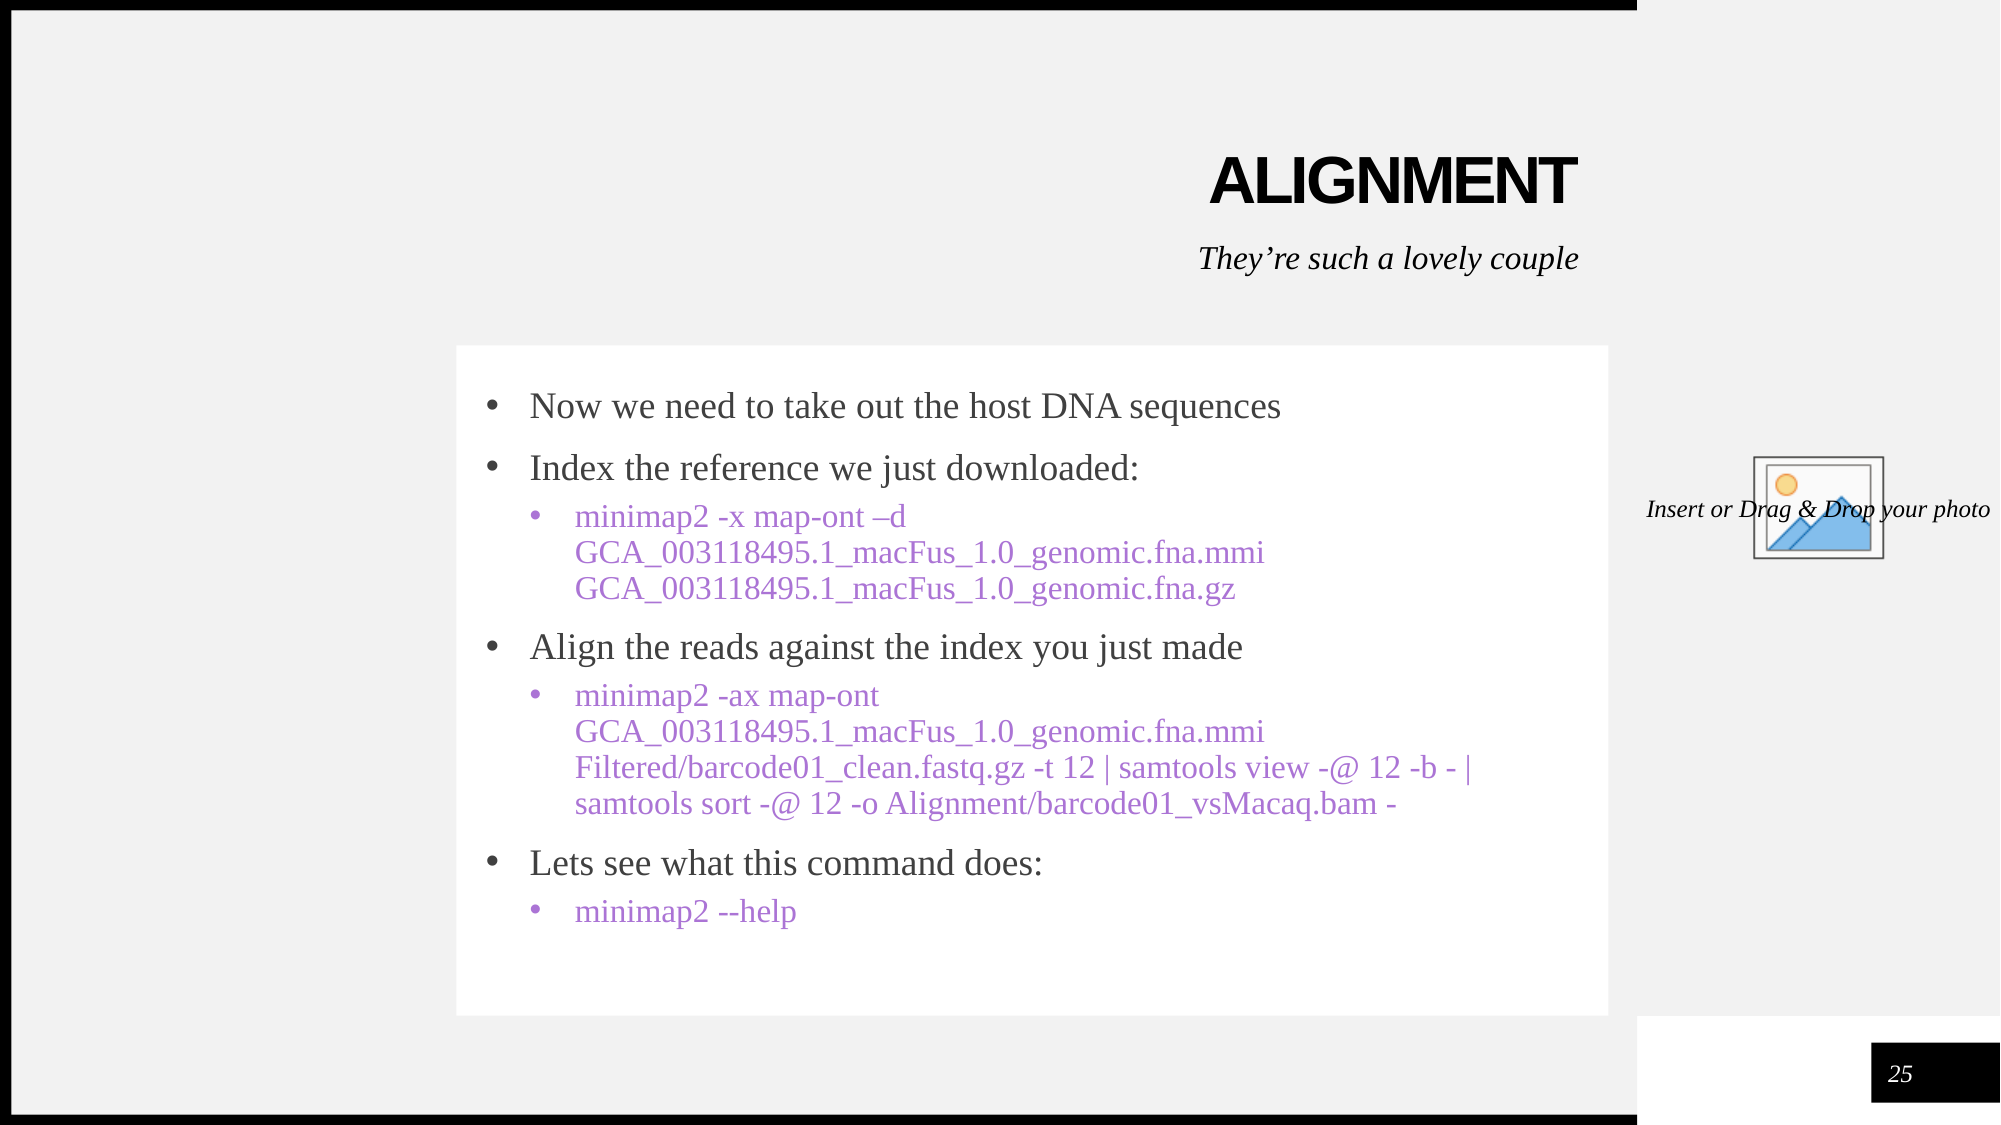

# Alignment
They’re such a lovely couple
Now we need to take out the host DNA sequences
Index the reference we just downloaded:
minimap2 -x map-ont –d GCA_003118495.1_macFus_1.0_genomic.fna.mmi GCA_003118495.1_macFus_1.0_genomic.fna.gz
Align the reads against the index you just made
minimap2 -ax map-ont GCA_003118495.1_macFus_1.0_genomic.fna.mmi Filtered/barcode01_clean.fastq.gz -t 12 | samtools view -@ 12 -b - | samtools sort -@ 12 -o Alignment/barcode01_vsMacaq.bam -
Lets see what this command does:
minimap2 --help
25